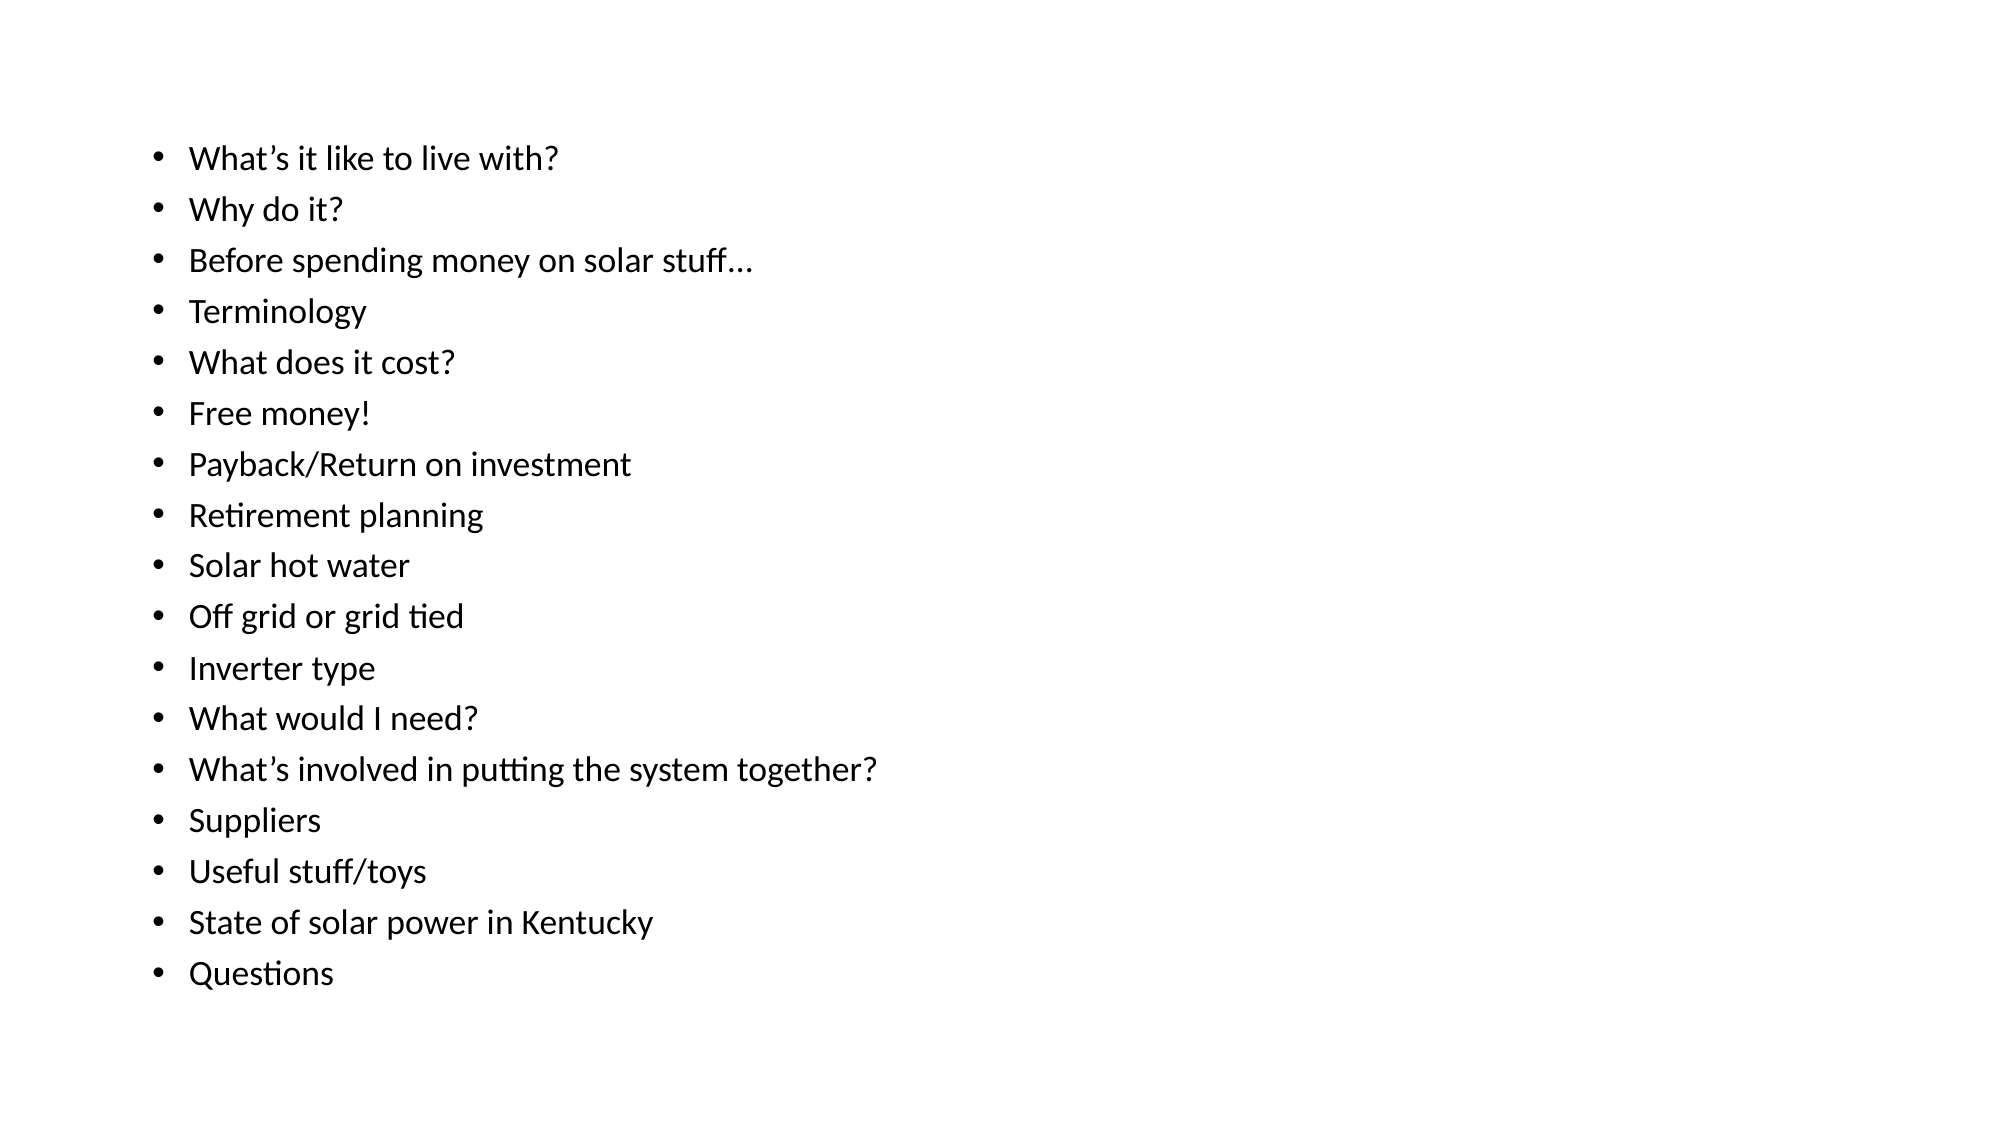

What’s it like to live with?
Why do it?
Before spending money on solar stuff…
Terminology
What does it cost?
Free money!
Payback/Return on investment
Retirement planning
Solar hot water
Off grid or grid tied
Inverter type
What would I need?
What’s involved in putting the system together?
Suppliers
Useful stuff/toys
State of solar power in Kentucky
Questions